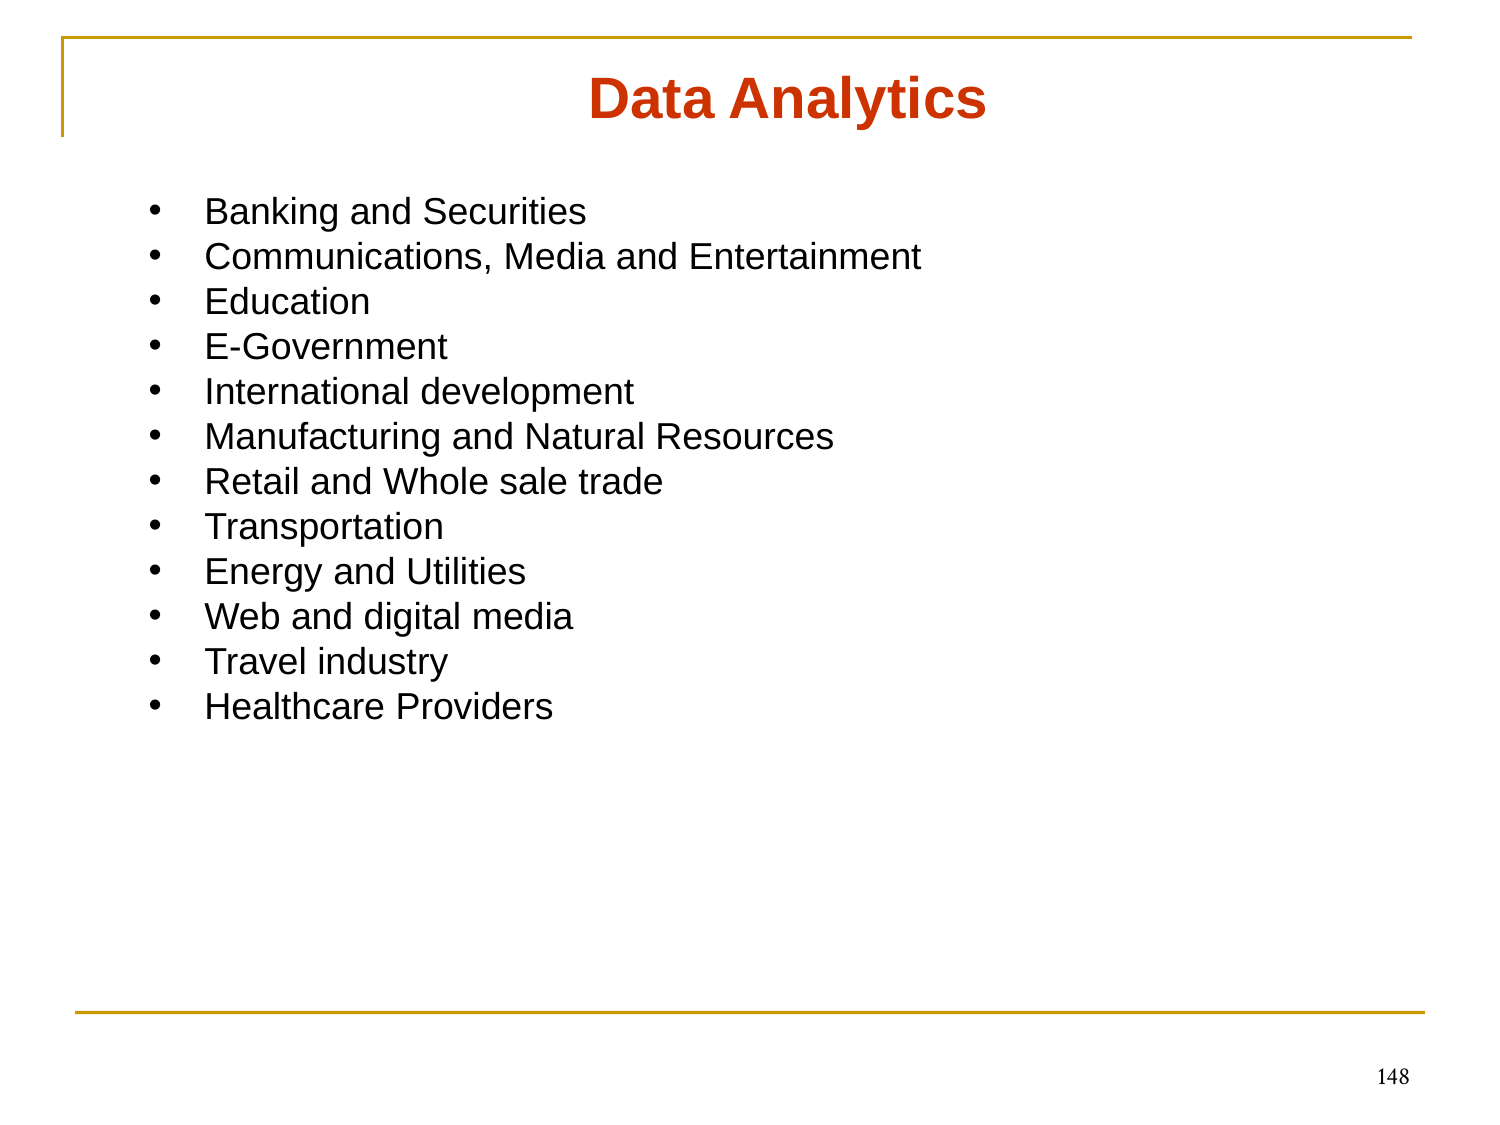

Data Analytics
Banking and Securities
Communications, Media and Entertainment
Education
E-Government
International development
Manufacturing and Natural Resources
Retail and Whole sale trade
Transportation
Energy and Utilities
Web and digital media
Travel industry
Healthcare Providers

148